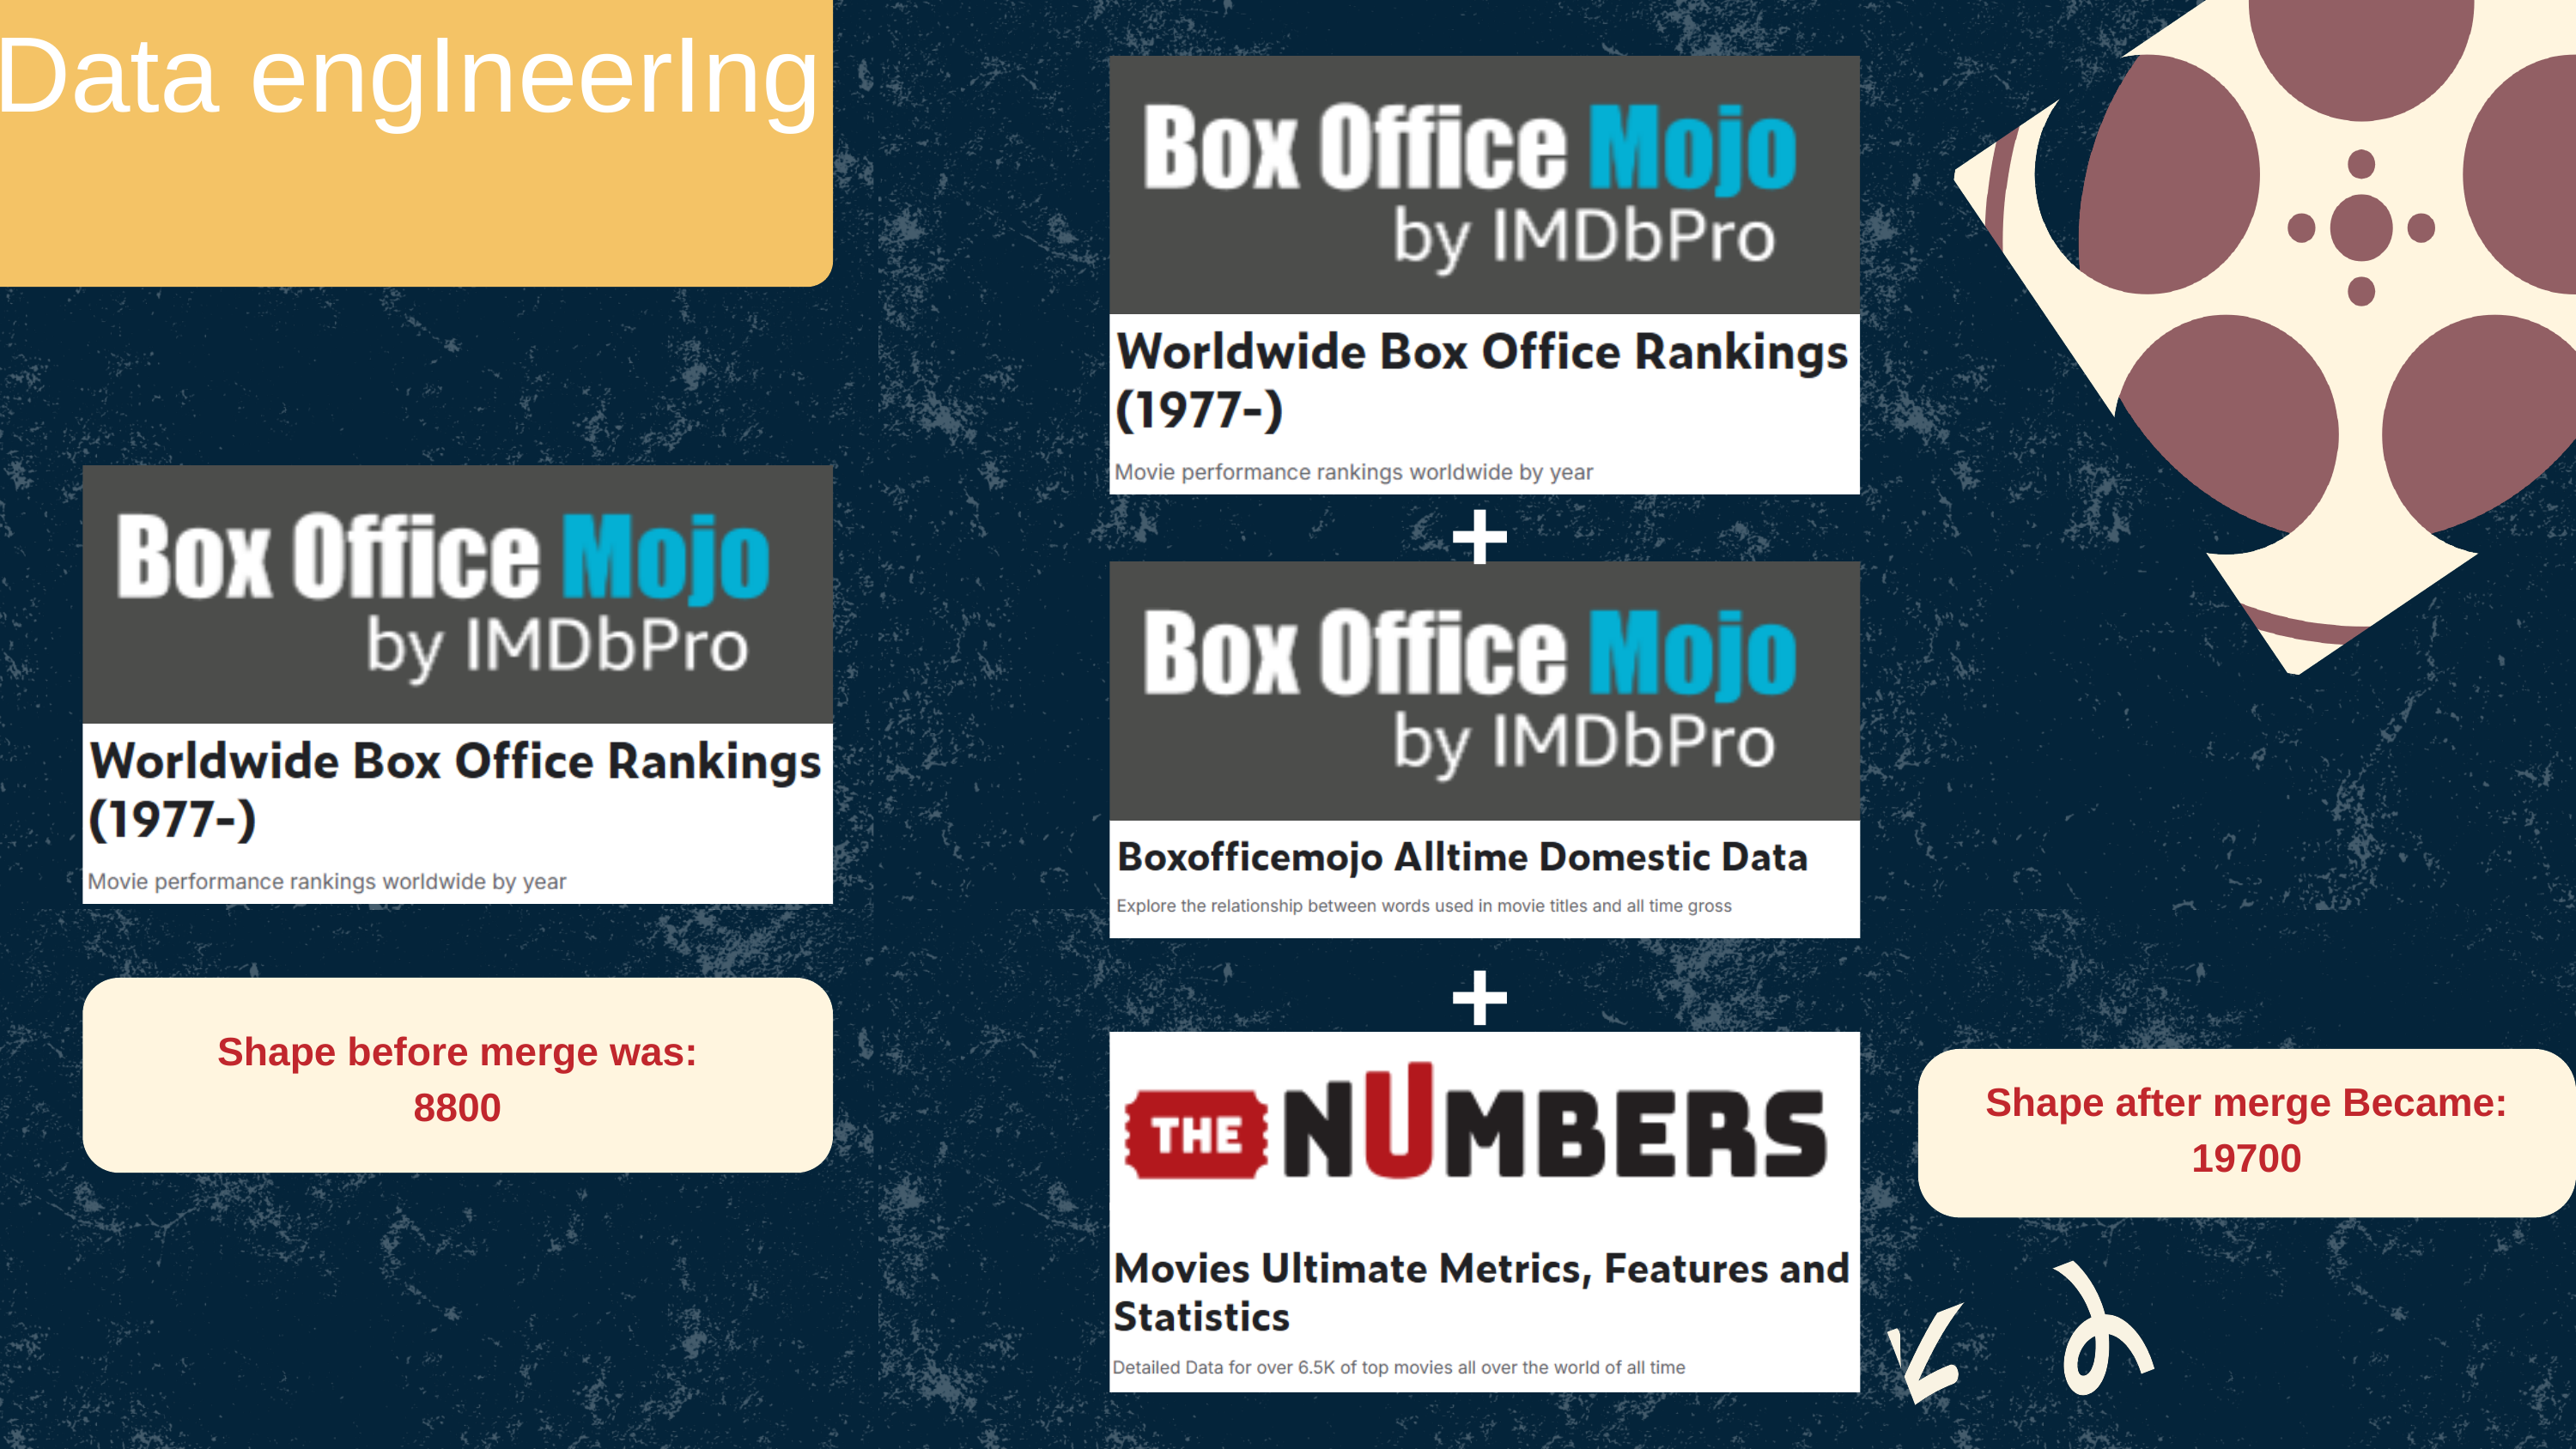

Data engIneerIng

+

+

Shape before merge was:
8800

Shape after merge Became:
19700